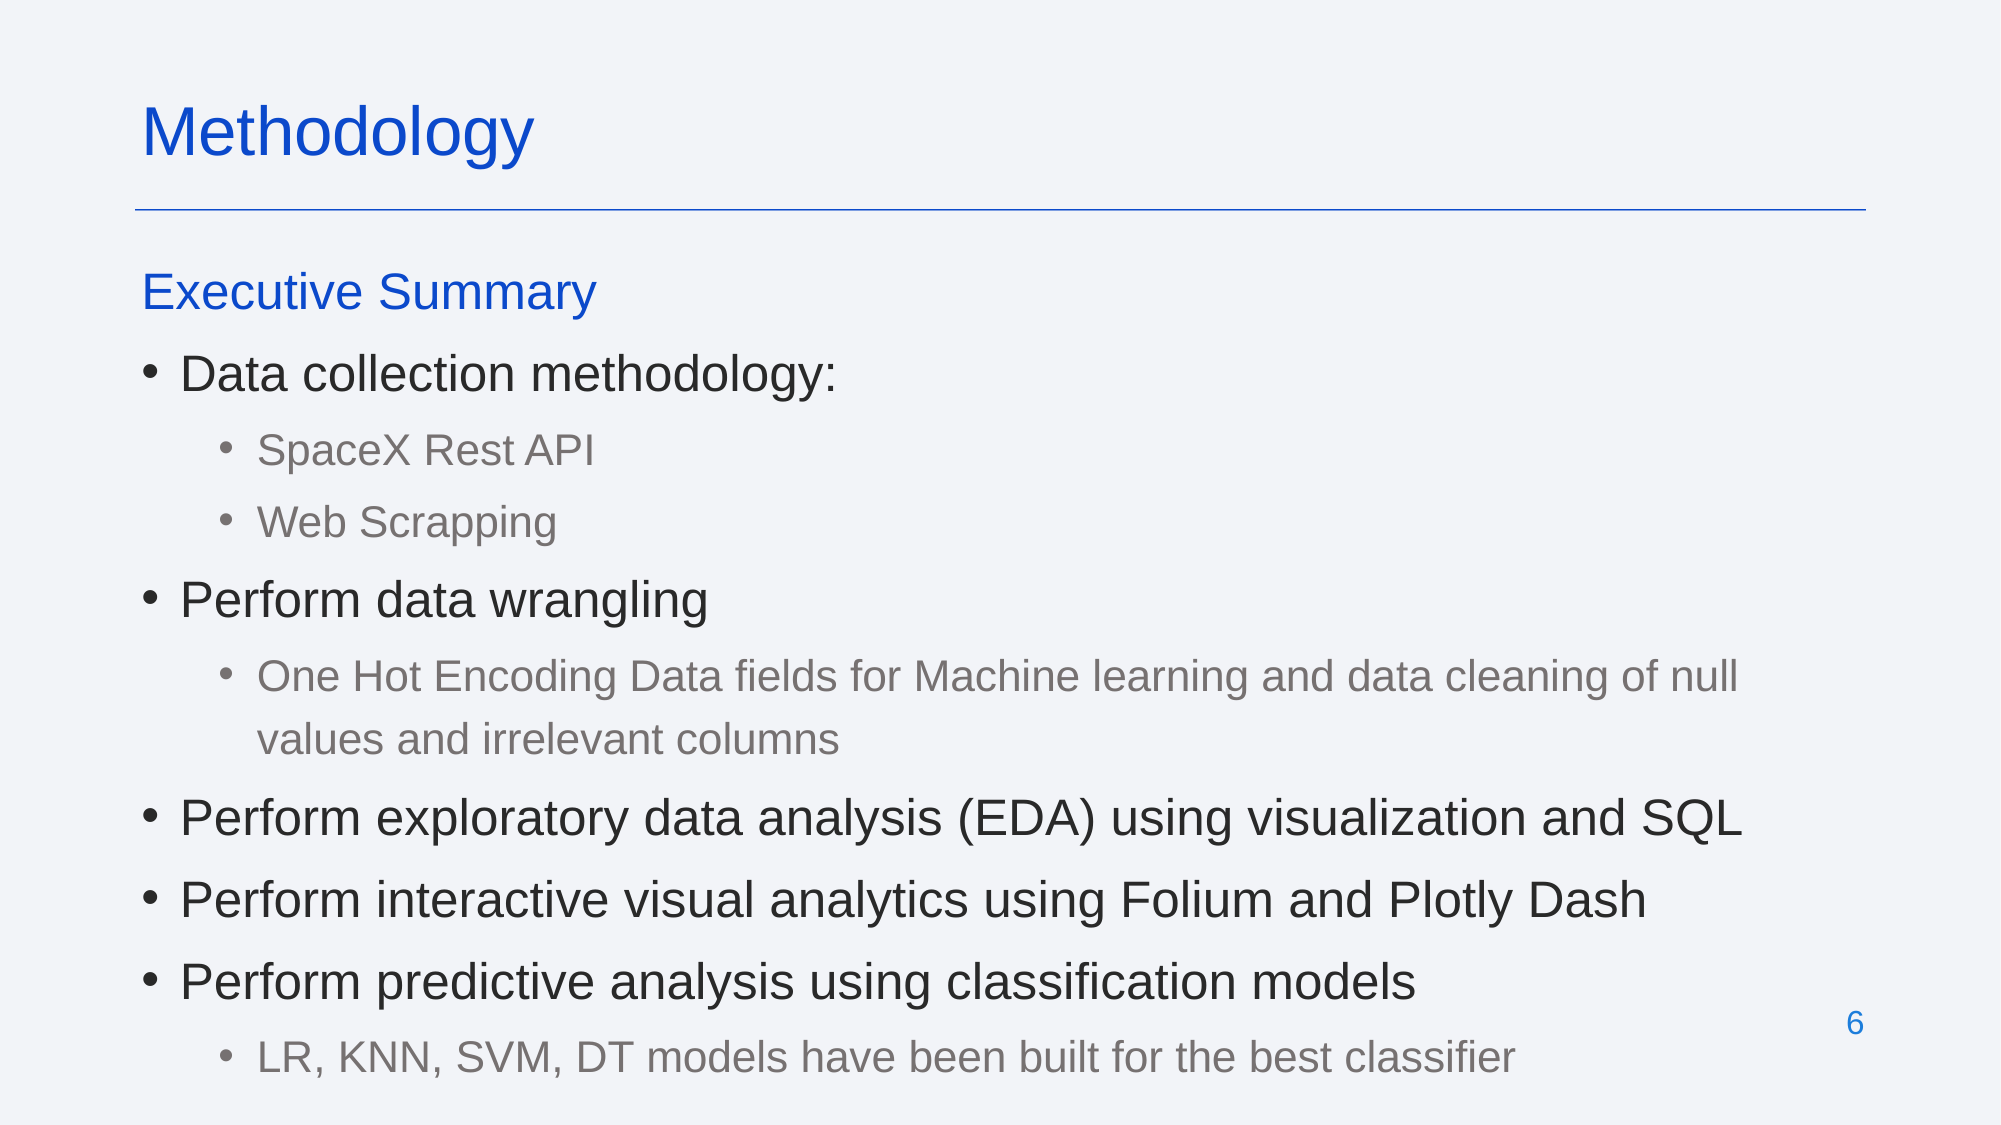

Methodology
Executive Summary
Data collection methodology:
SpaceX Rest API
Web Scrapping
Perform data wrangling
One Hot Encoding Data fields for Machine learning and data cleaning of null values and irrelevant columns
Perform exploratory data analysis (EDA) using visualization and SQL
Perform interactive visual analytics using Folium and Plotly Dash
Perform predictive analysis using classification models
LR, KNN, SVM, DT models have been built for the best classifier

6